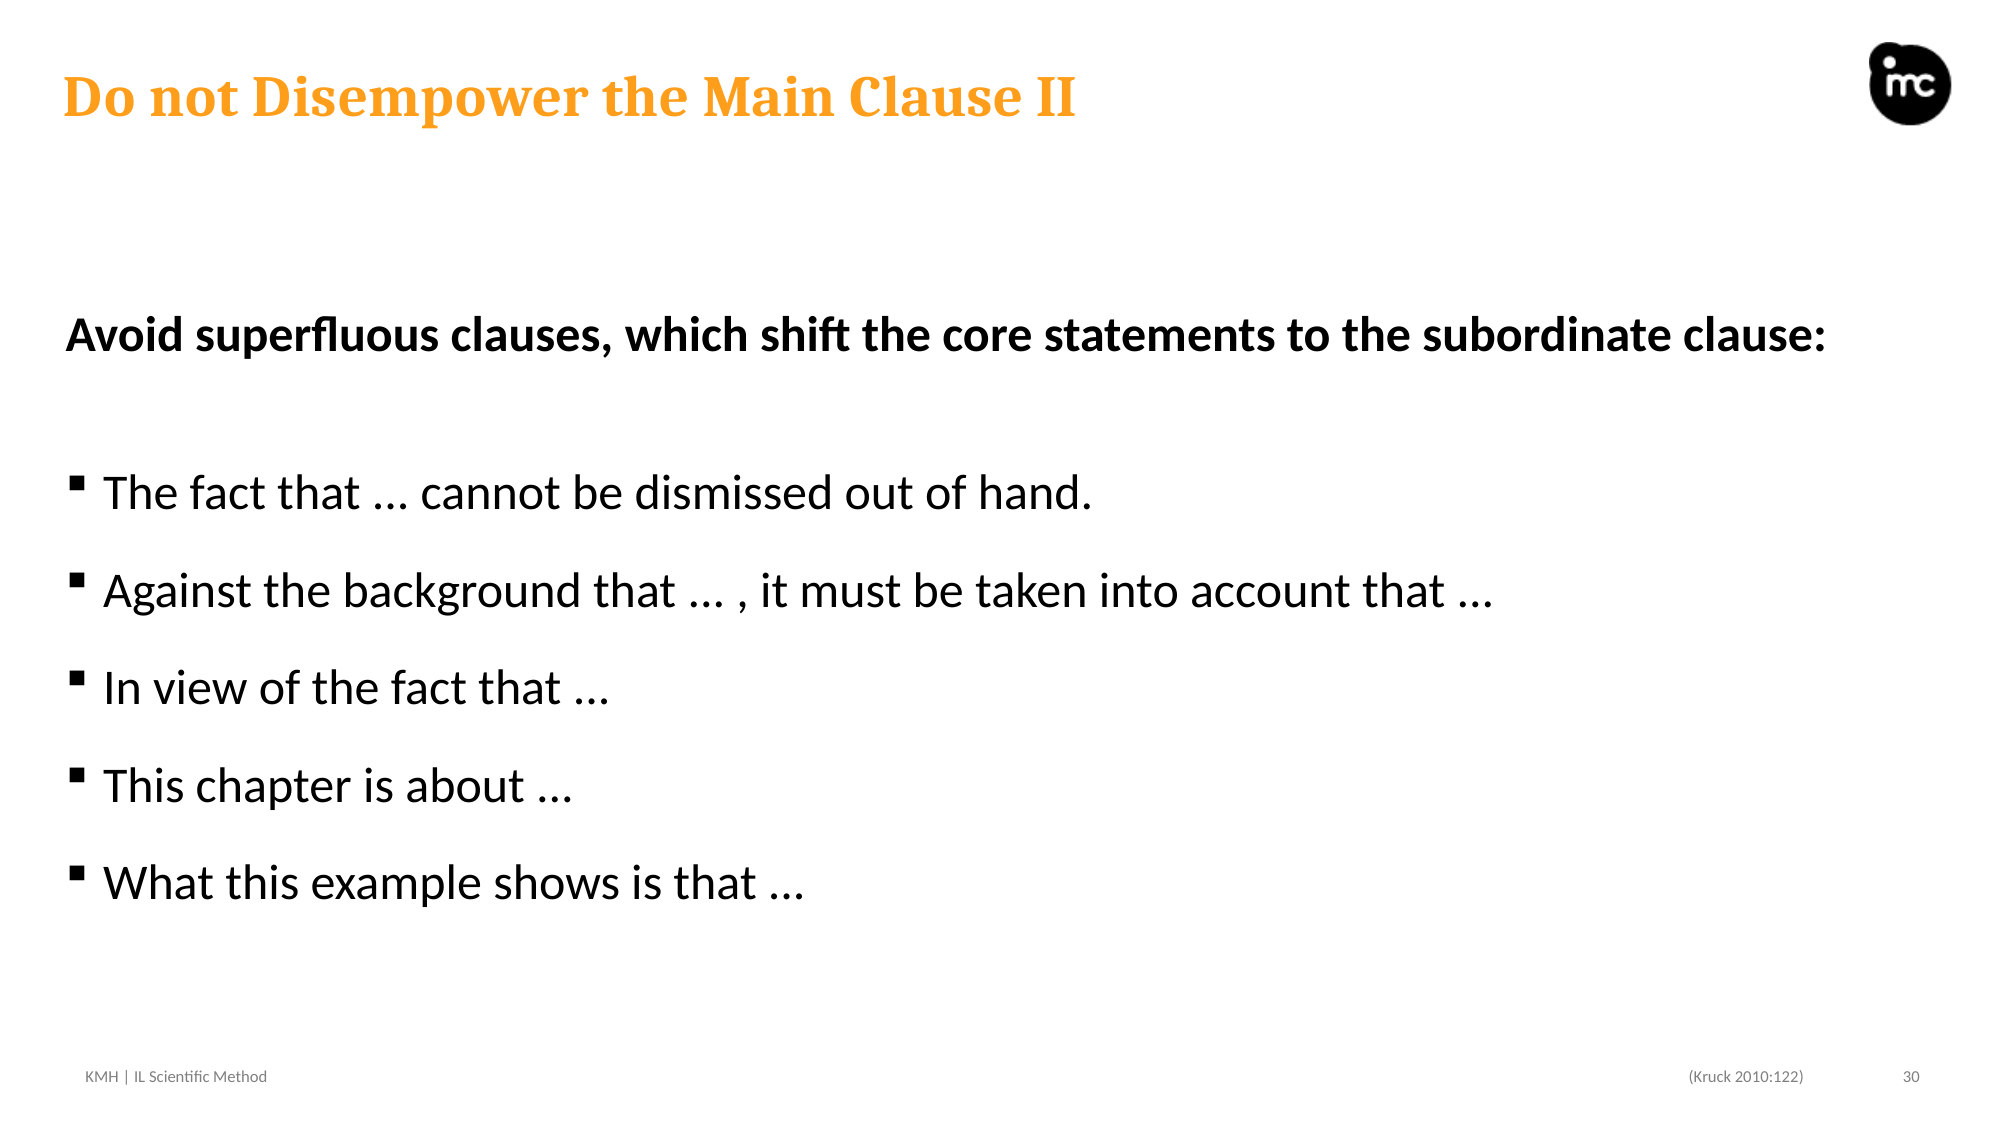

# Do not Disempower the Main Clause II
Avoid superfluous clauses, which shift the core statements to the subordinate clause:

The fact that ... cannot be dismissed out of hand.
Against the background that ... , it must be taken into account that ...
In view of the fact that ...
This chapter is about ...
What this example shows is that ...
(Kruck 2010:122)